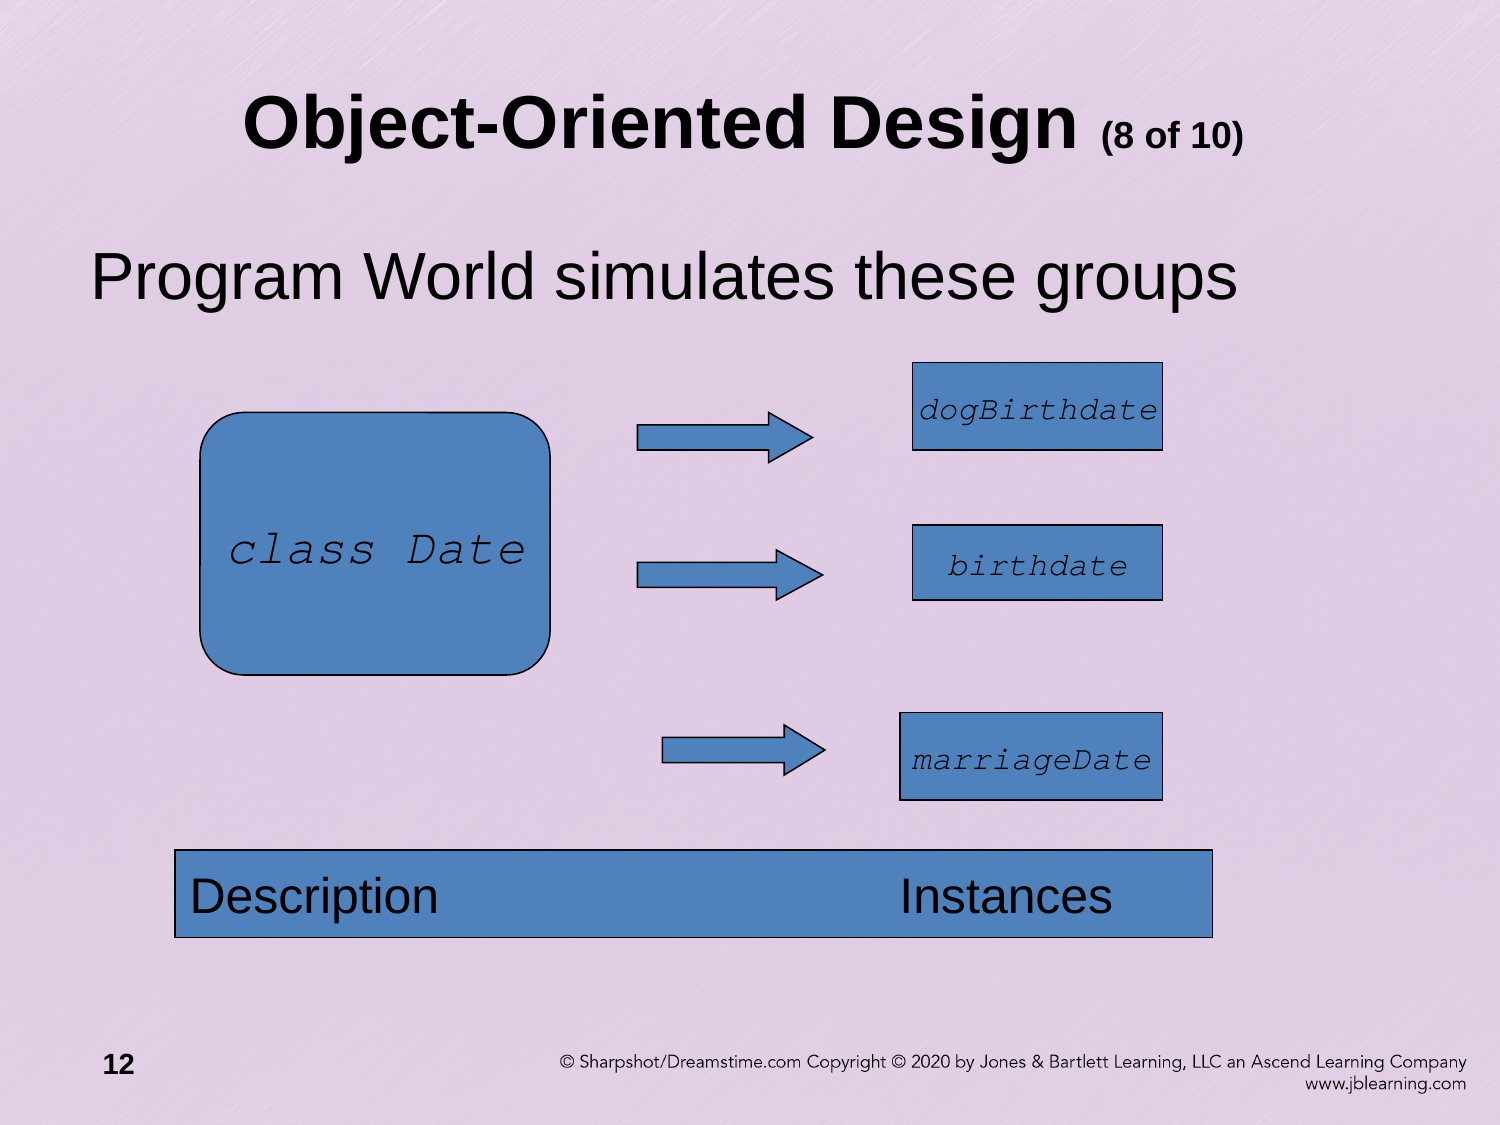

# Object-Oriented Design (8 of 10)
Program World simulates these groups
dogBirthdate
class Date

birthdate

marriageDate

Description                                 Instances
12